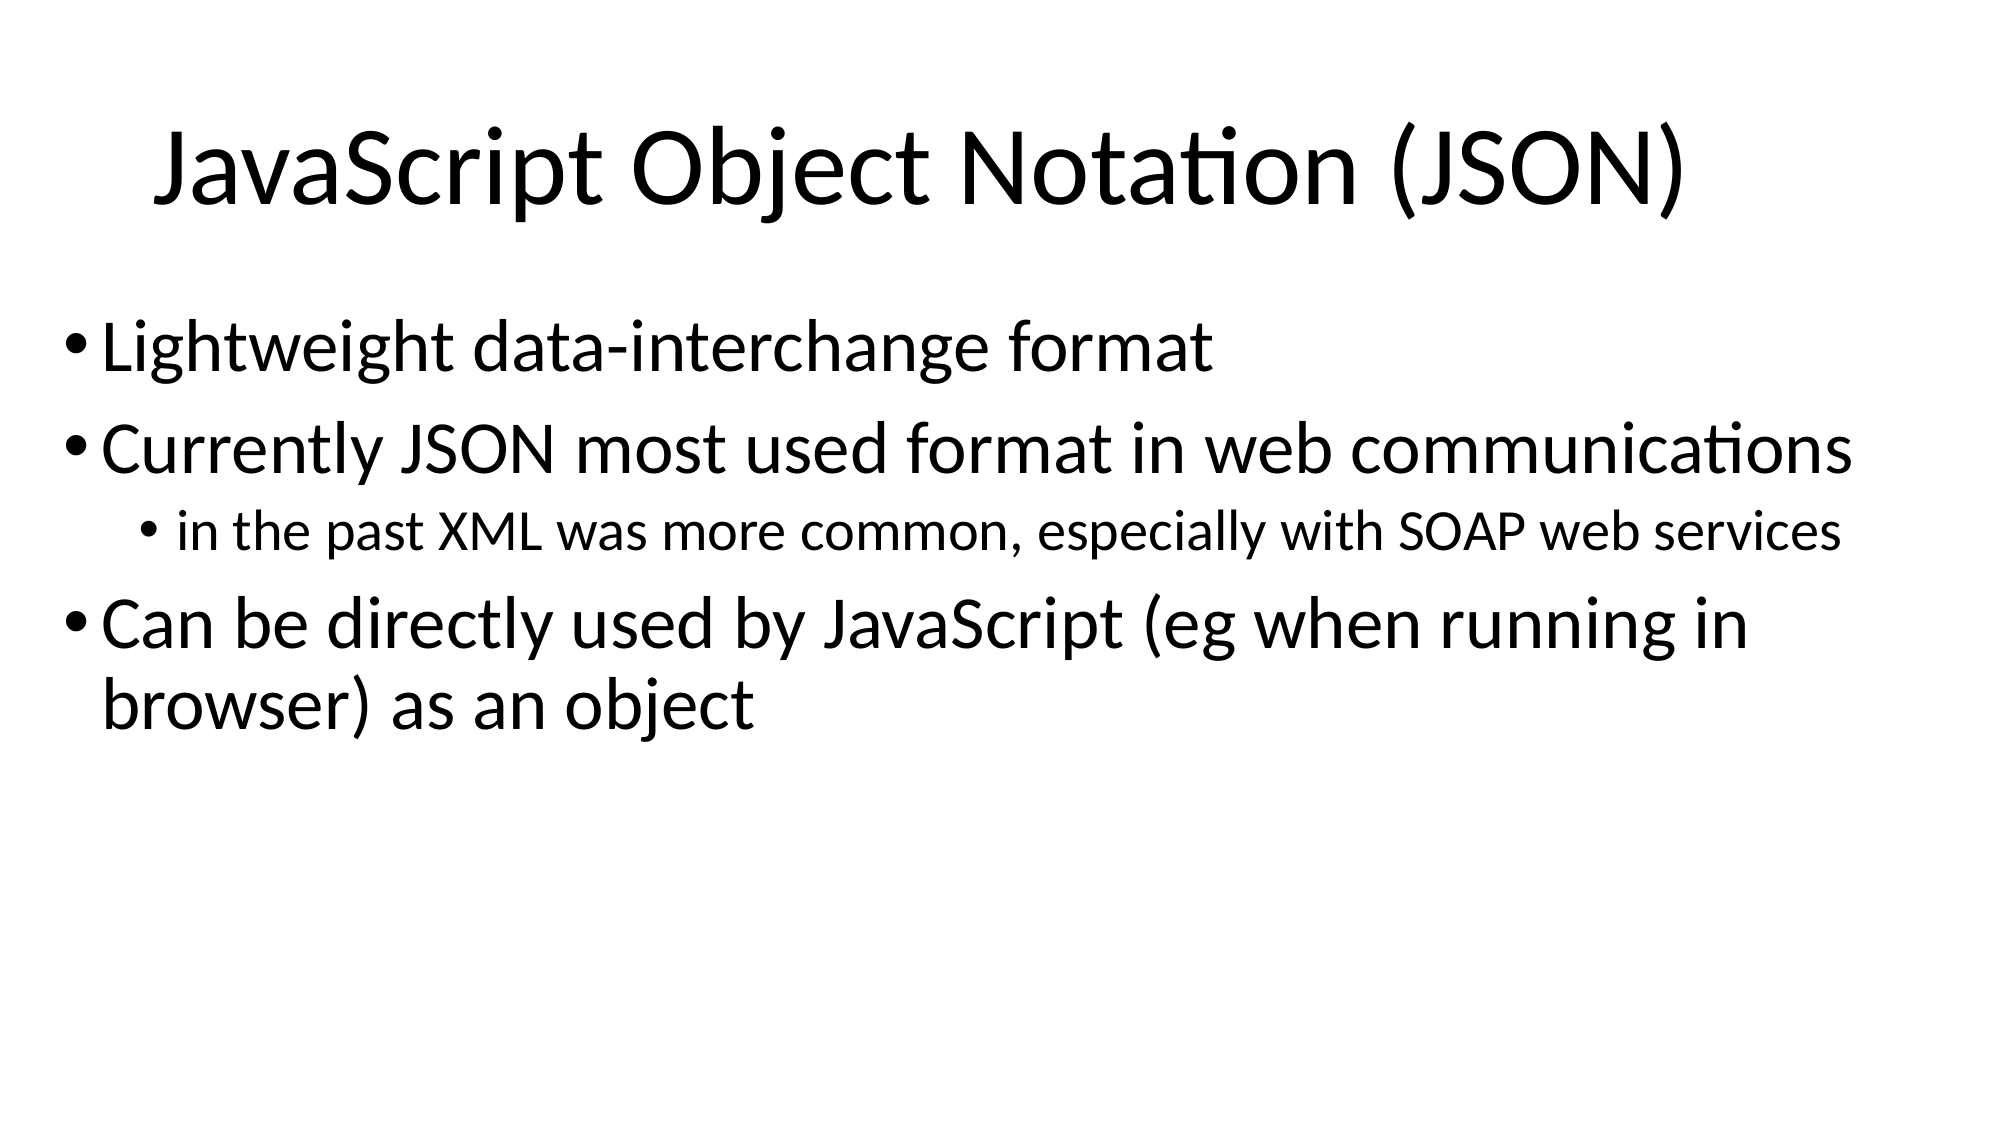

# JavaScript Object Notation (JSON)
Lightweight data-interchange format
Currently JSON most used format in web communications
in the past XML was more common, especially with SOAP web services
Can be directly used by JavaScript (eg when running in browser) as an object